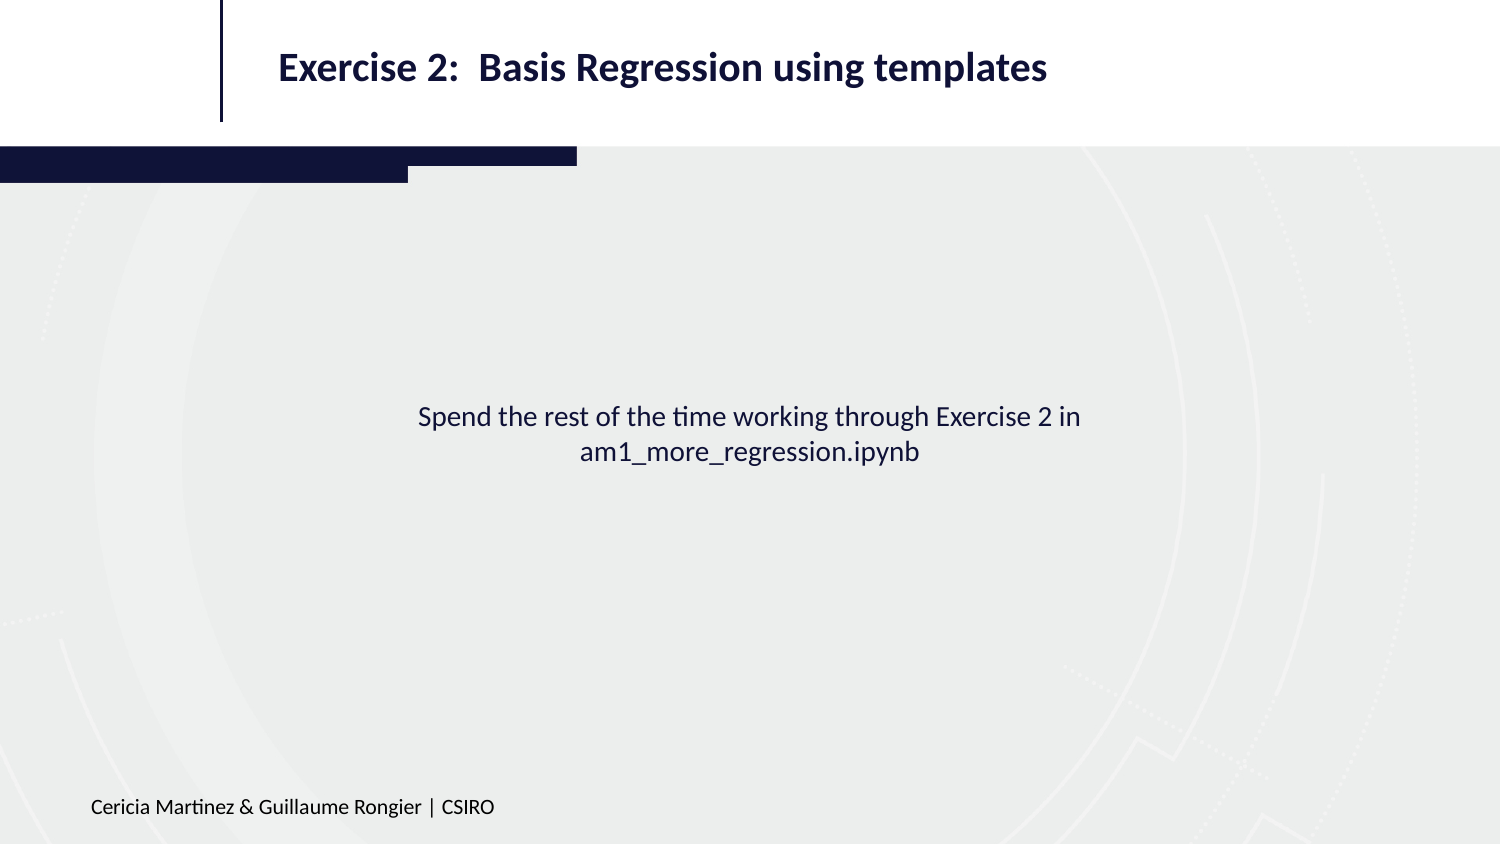

Exercise 2:  Basis Regression using templates

Spend the rest of the time working through Exercise 2 in am1_more_regression.ipynb
Cericia Martinez & Guillaume Rongier | CSIRO